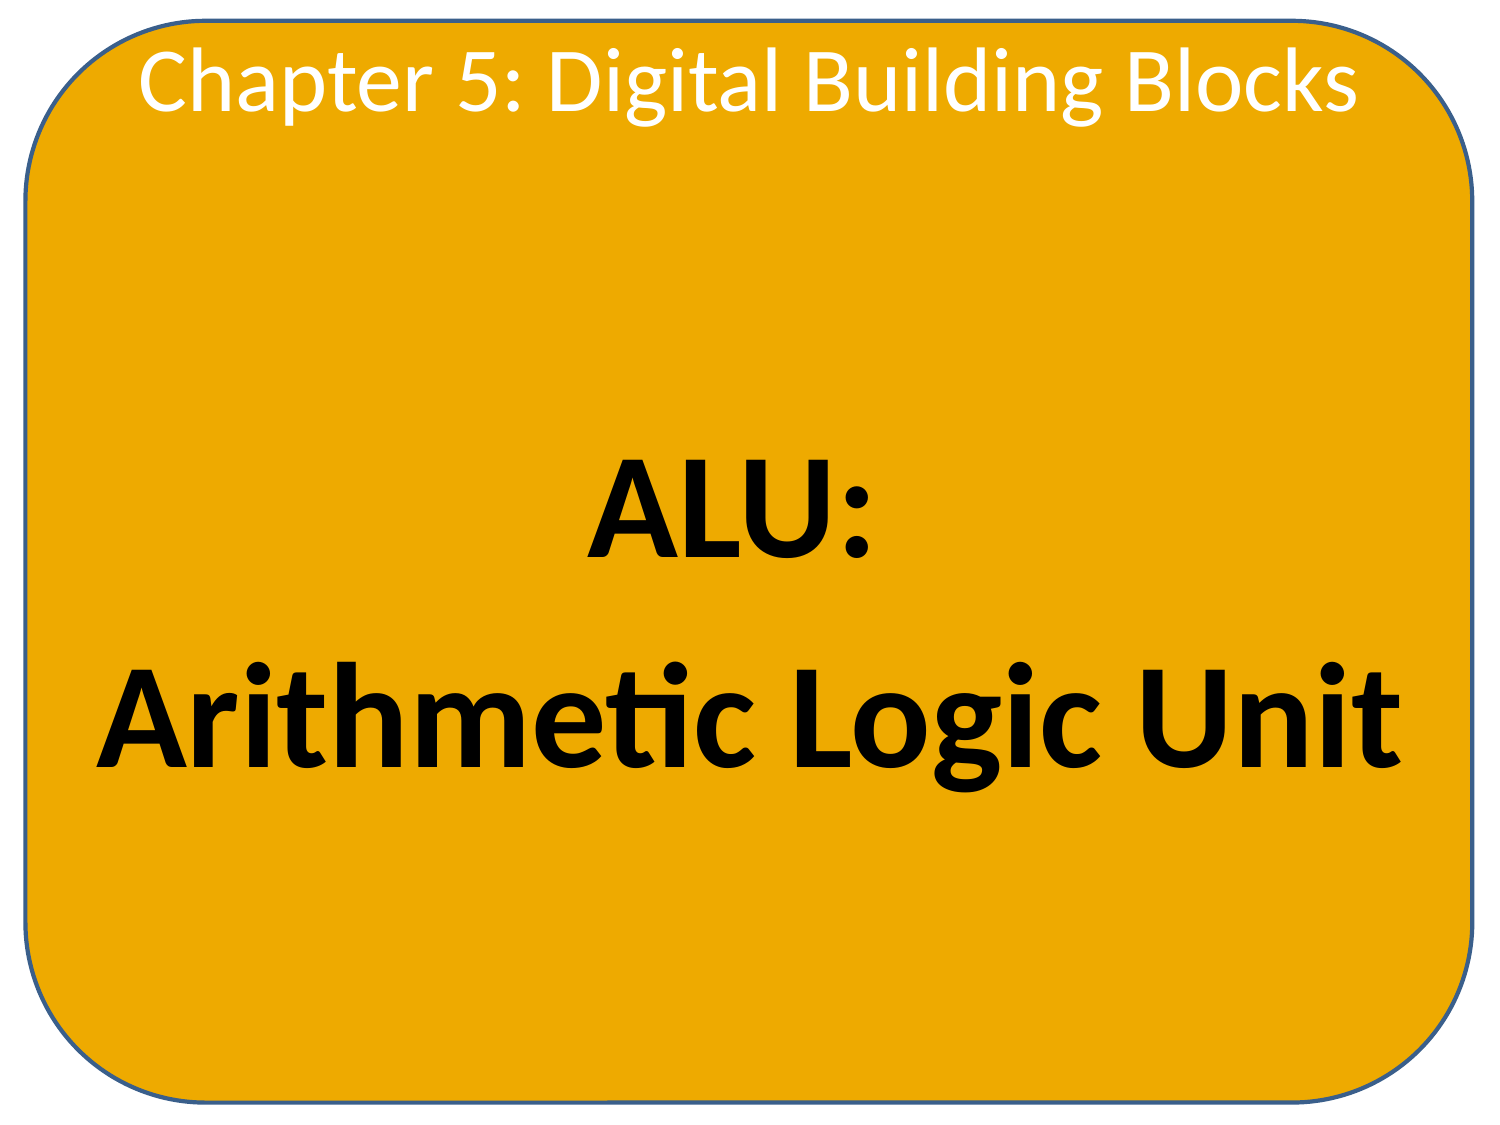

Chapter 5: Digital Building Blocks
ALU:
Arithmetic Logic Unit